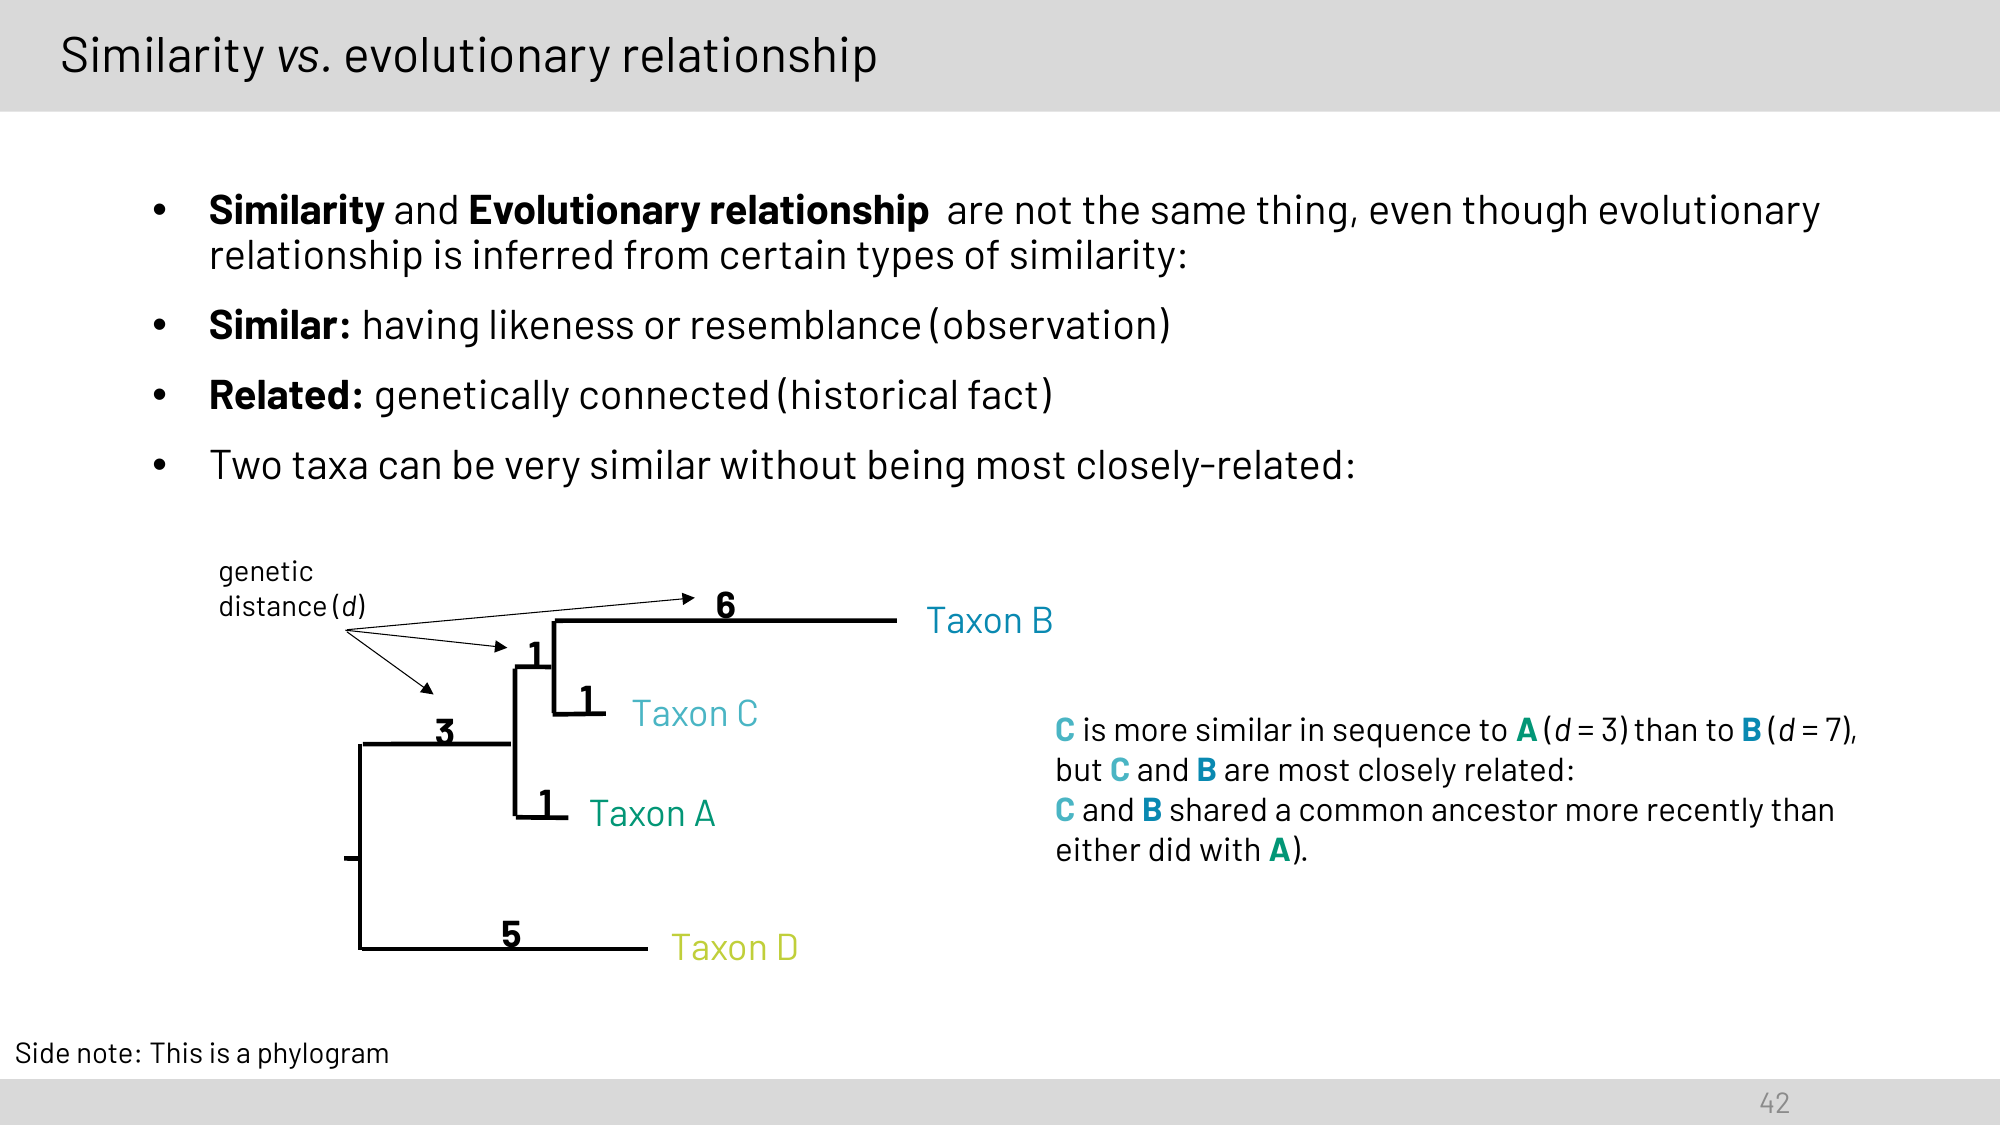

# Similarity vs. evolutionary relationship
Similarity and Evolutionary relationship  are not the same thing, even though evolutionary relationship is inferred from certain types of similarity:
Similar: having likeness or resemblance (observation)
Related: genetically connected (historical fact)
Two taxa can be very similar without being most closely-related:
genetic distance (d)
6
Taxon B

1

1

Taxon C
3

1
Taxon A

5
Taxon D

C is more similar in sequence to A (d = 3) than to B (d = 7), but C and B are most closely related:
C and B shared a common ancestor more recently than either did with A).
Side note: This is a phylogram

42